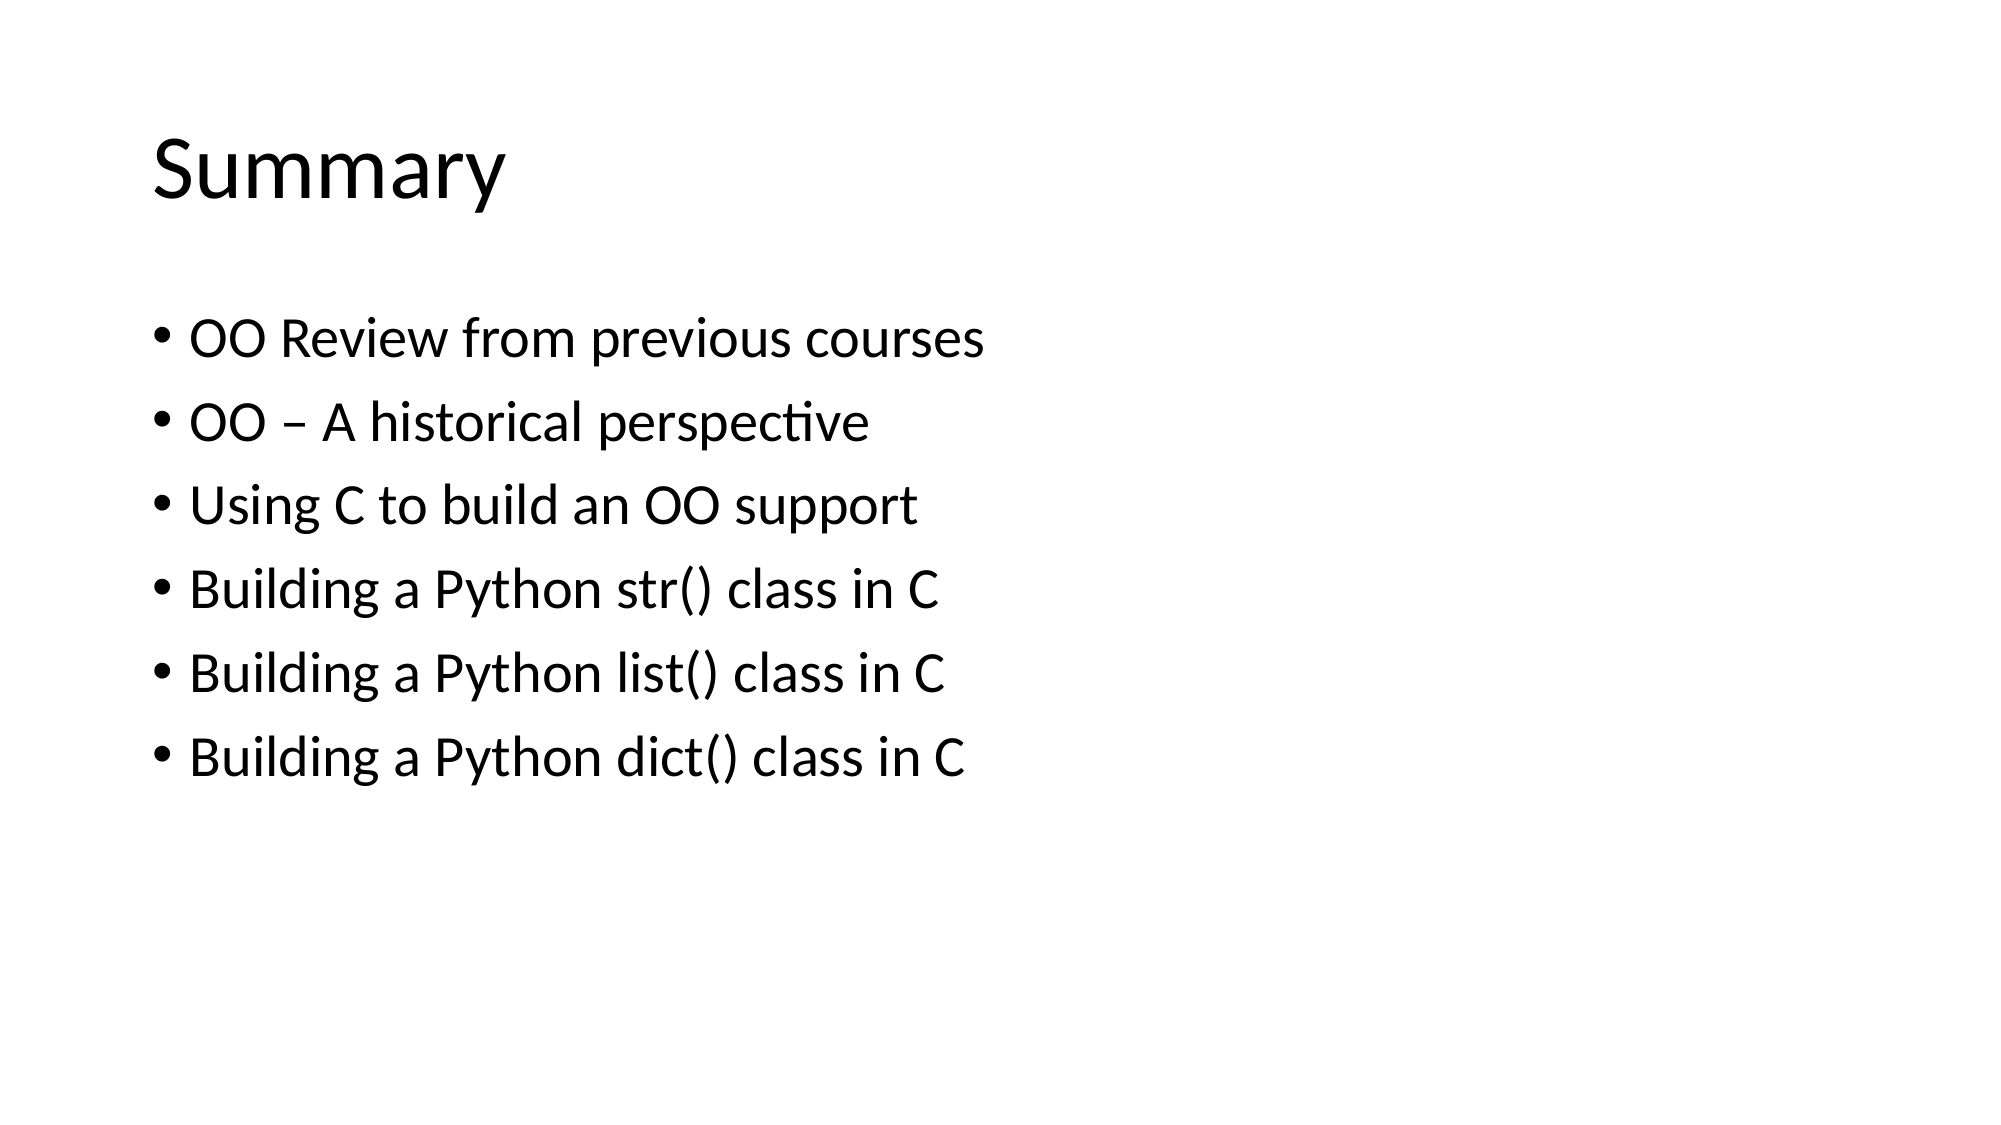

# Summary
OO Review from previous courses
OO – A historical perspective
Using C to build an OO support
Building a Python str() class in C
Building a Python list() class in C
Building a Python dict() class in C